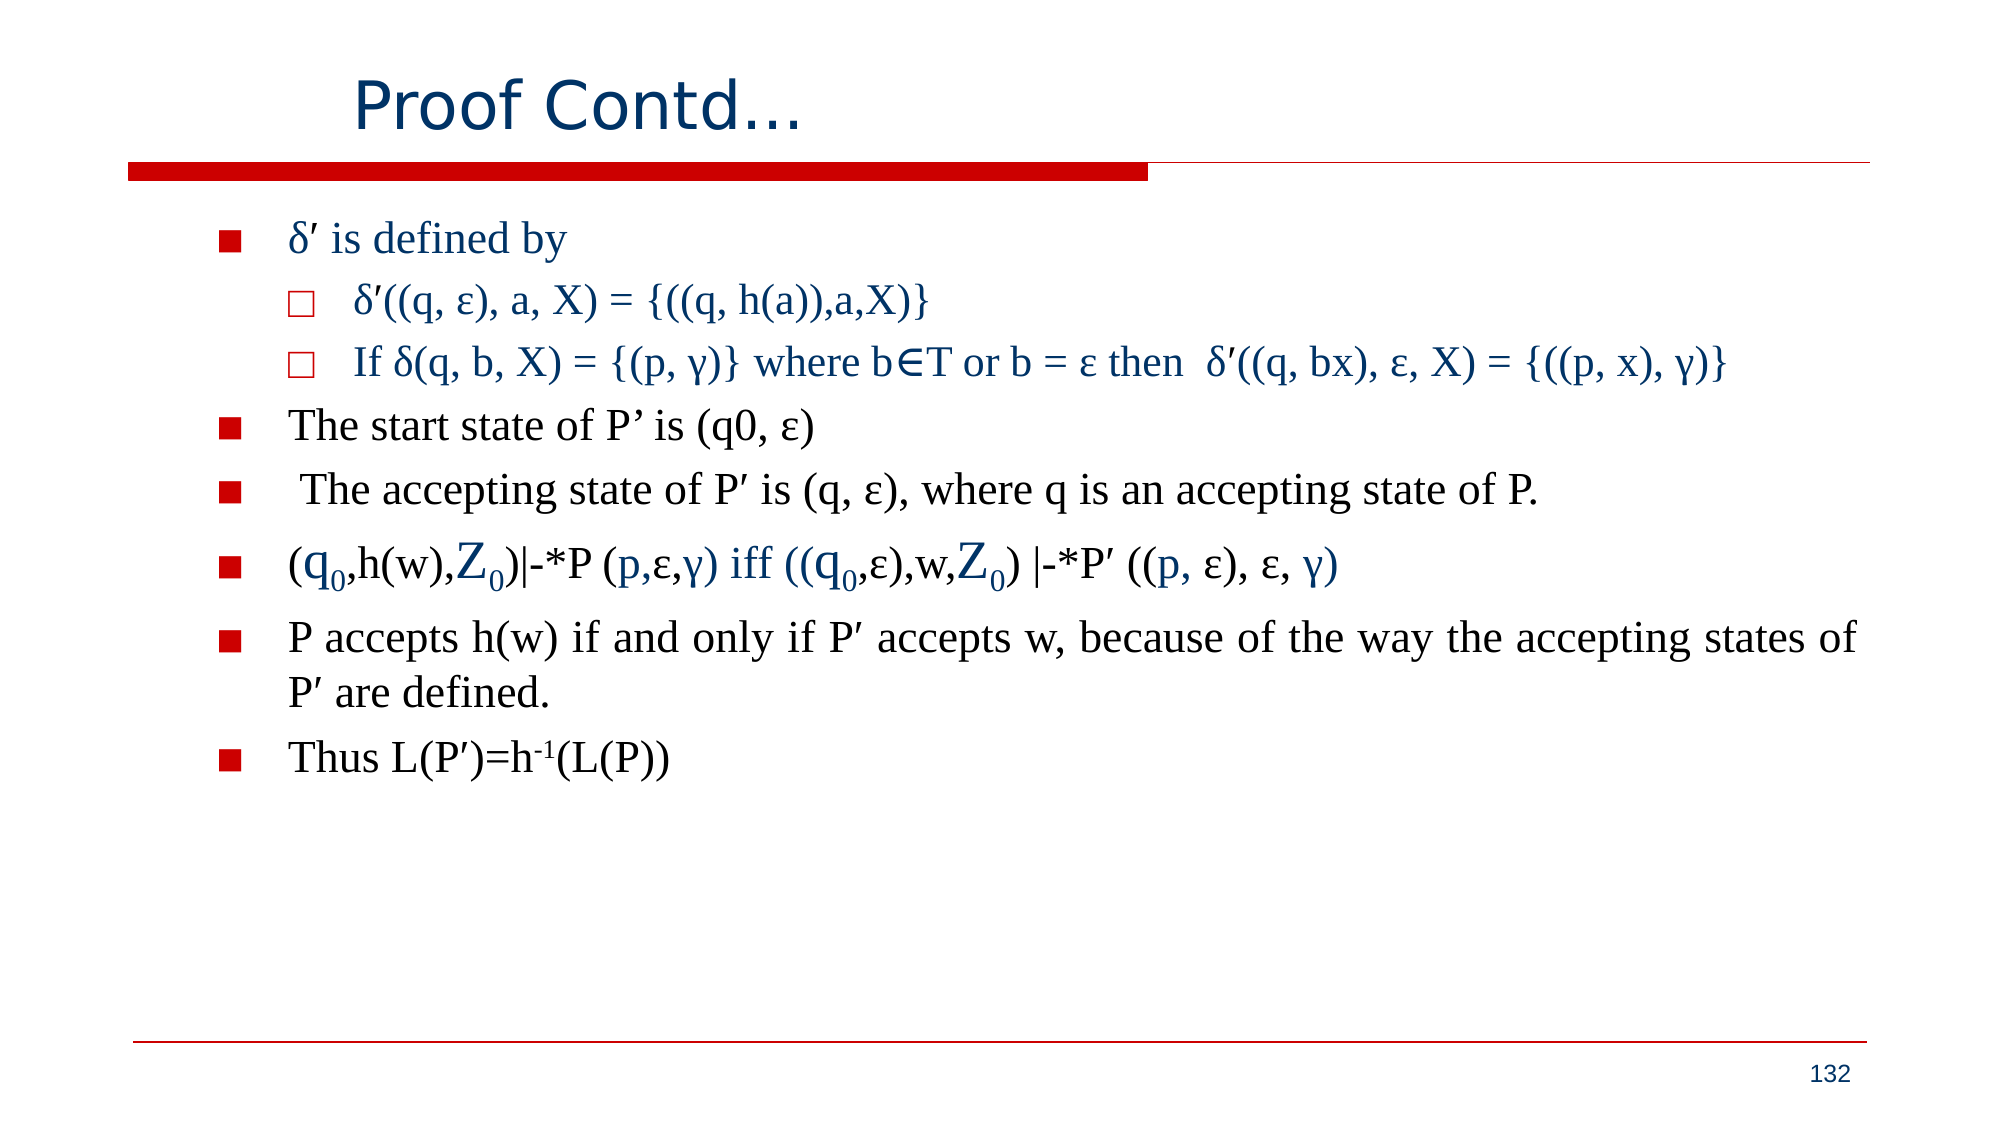

# Proof Contd...
δ′ is defined by
δ′((q, ε), a, X) = {((q, h(a)),a,X)}
If δ(q, b, X) = {(p, γ)} where b∈T or b = ε then  δ′((q, bx), ε, X) = {((p, x), γ)}
The start state of P’ is (q0, ε)
 The accepting state of P′ is (q, ε), where q is an accepting state of P.
(q0,h(w),Z0)|-*P (p,ε,γ) iff ((q0,ε),w,Z0) |-*P′ ((p, ε), ε, γ)
P accepts h(w) if and only if P′ accepts w, because of the way the accepting states of P′ are defined.
Thus L(P′)=h-1(L(P))
132